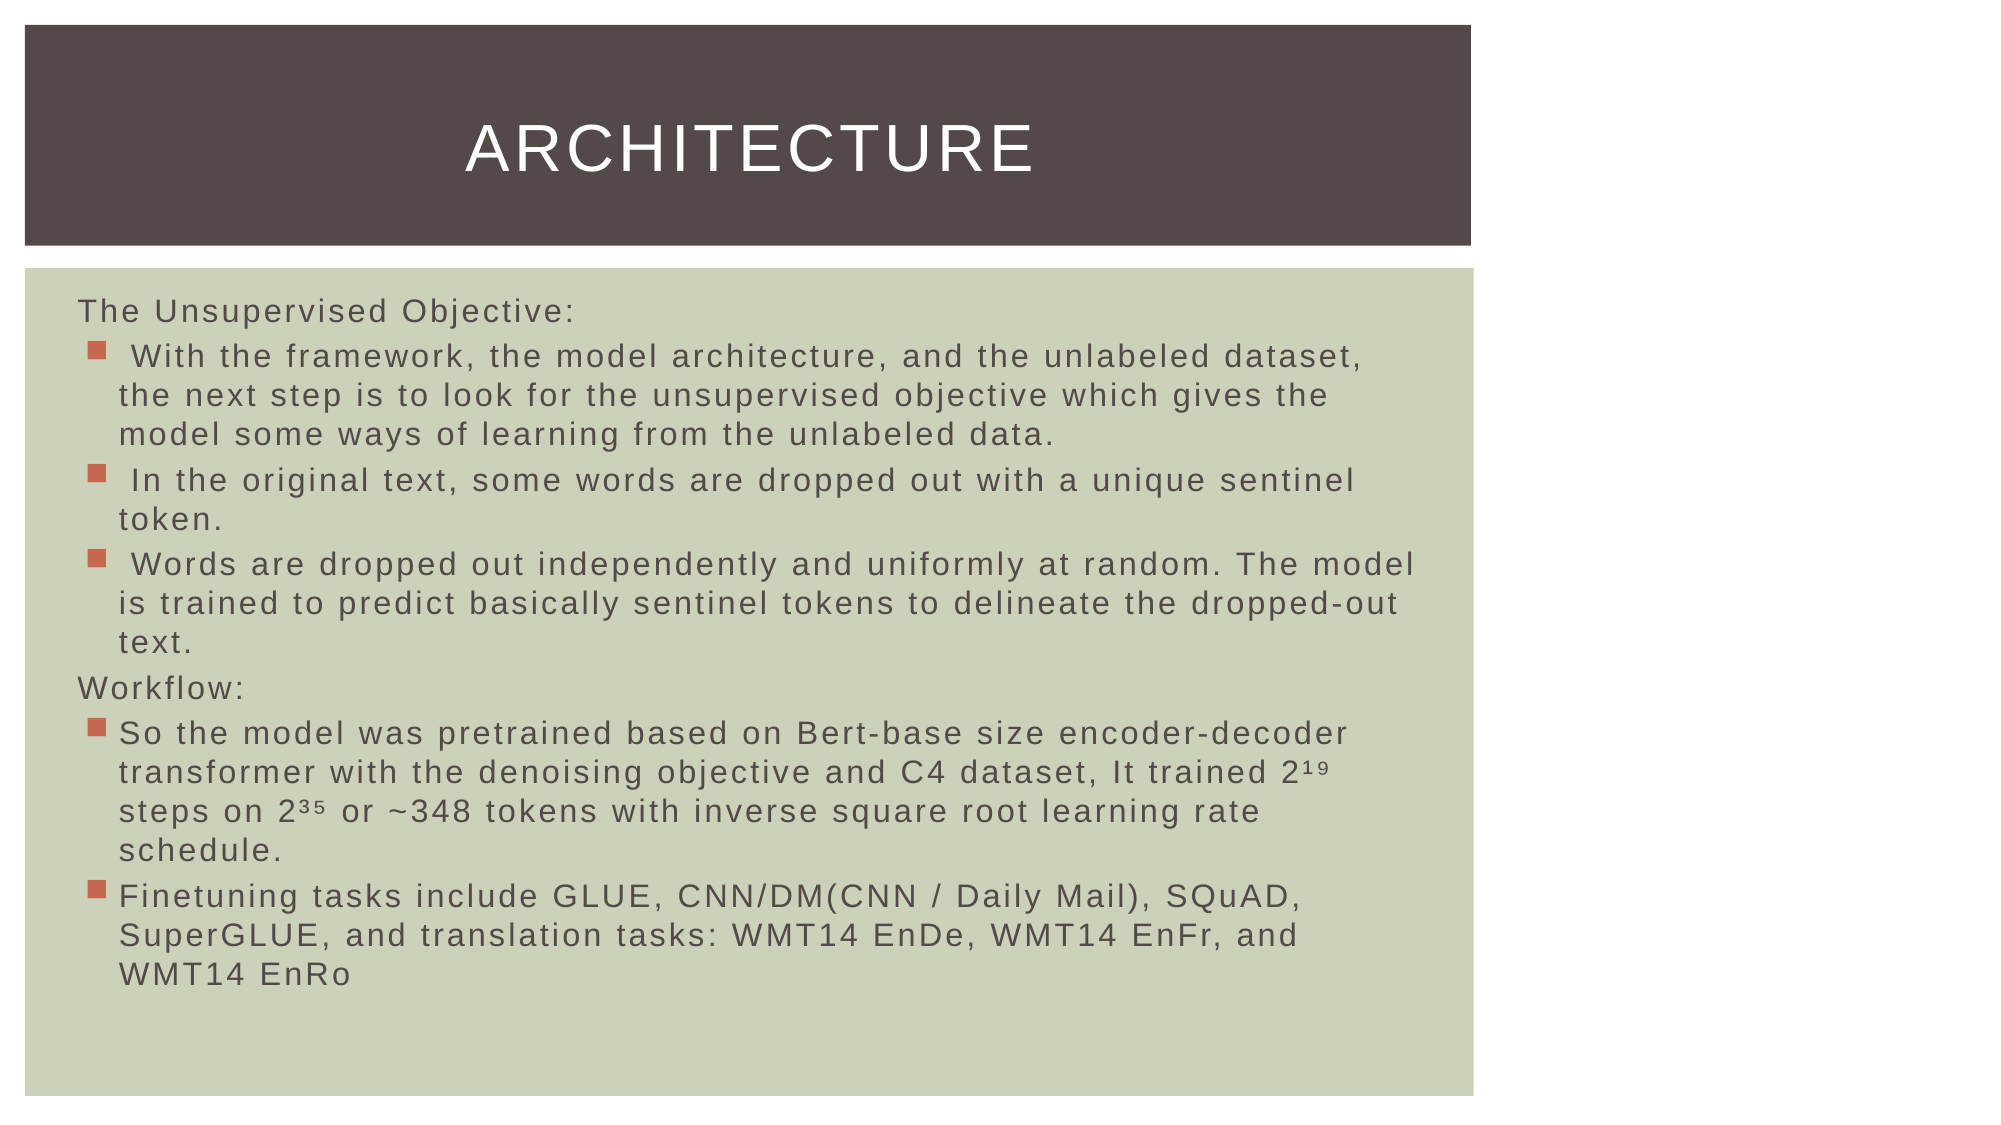

# Architecture
The Unsupervised Objective:
 With the framework, the model architecture, and the unlabeled dataset, the next step is to look for the unsupervised objective which gives the model some ways of learning from the unlabeled data.
 In the original text, some words are dropped out with a unique sentinel token.
 Words are dropped out independently and uniformly at random. The model is trained to predict basically sentinel tokens to delineate the dropped-out text.
Workflow:
So the model was pretrained based on Bert-base size encoder-decoder transformer with the denoising objective and C4 dataset, It trained 2¹⁹ steps on 2³⁵ or ~348 tokens with inverse square root learning rate schedule.
Finetuning tasks include GLUE, CNN/DM(CNN / Daily Mail), SQuAD, SuperGLUE, and translation tasks: WMT14 EnDe, WMT14 EnFr, and WMT14 EnRo